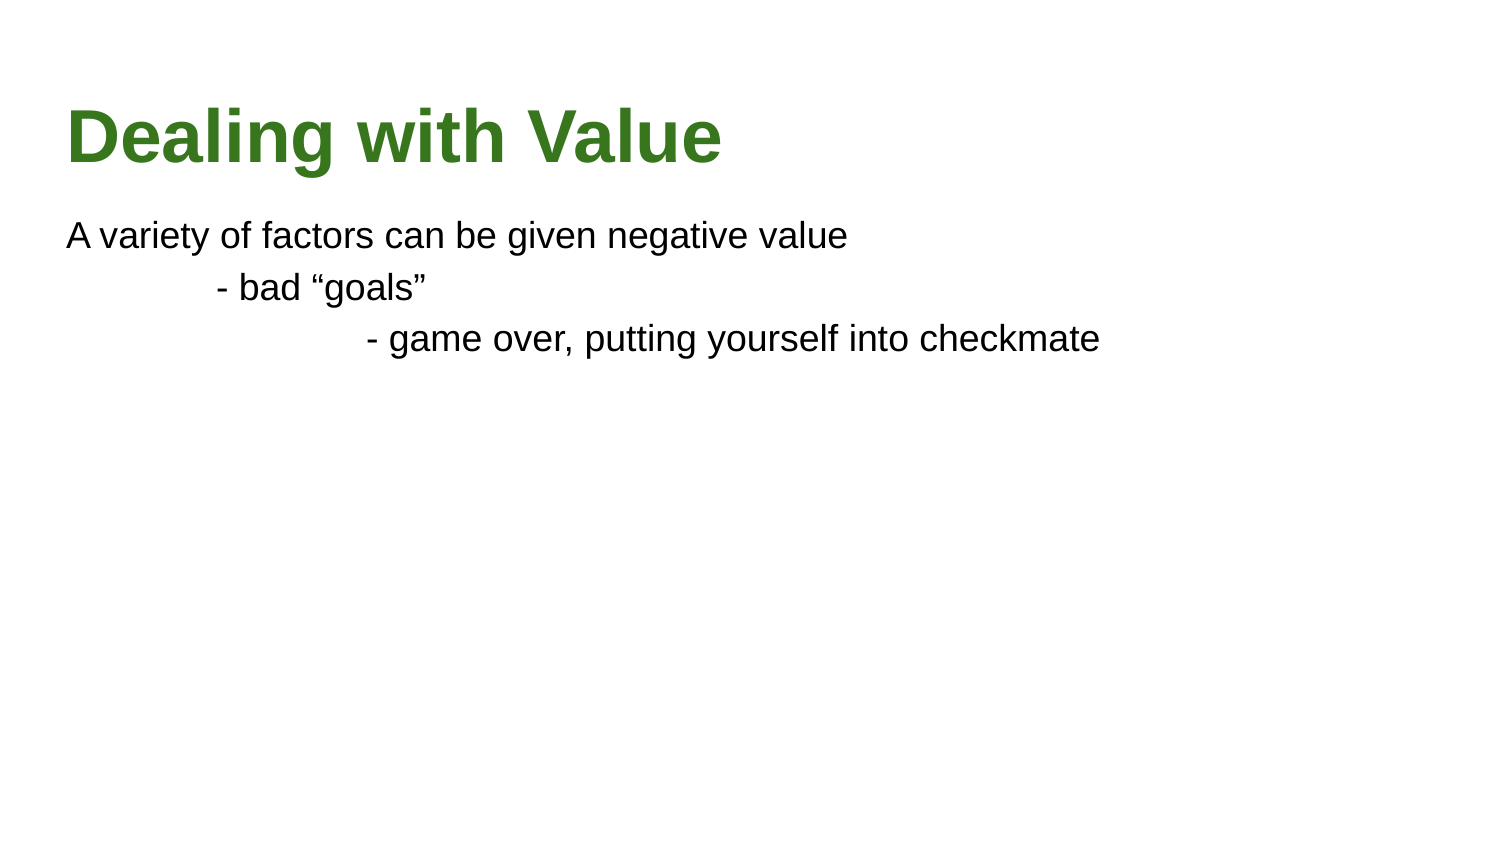

# Dealing with Value
A variety of factors can be given negative value
	- bad “goals”
		- game over, putting yourself into checkmate